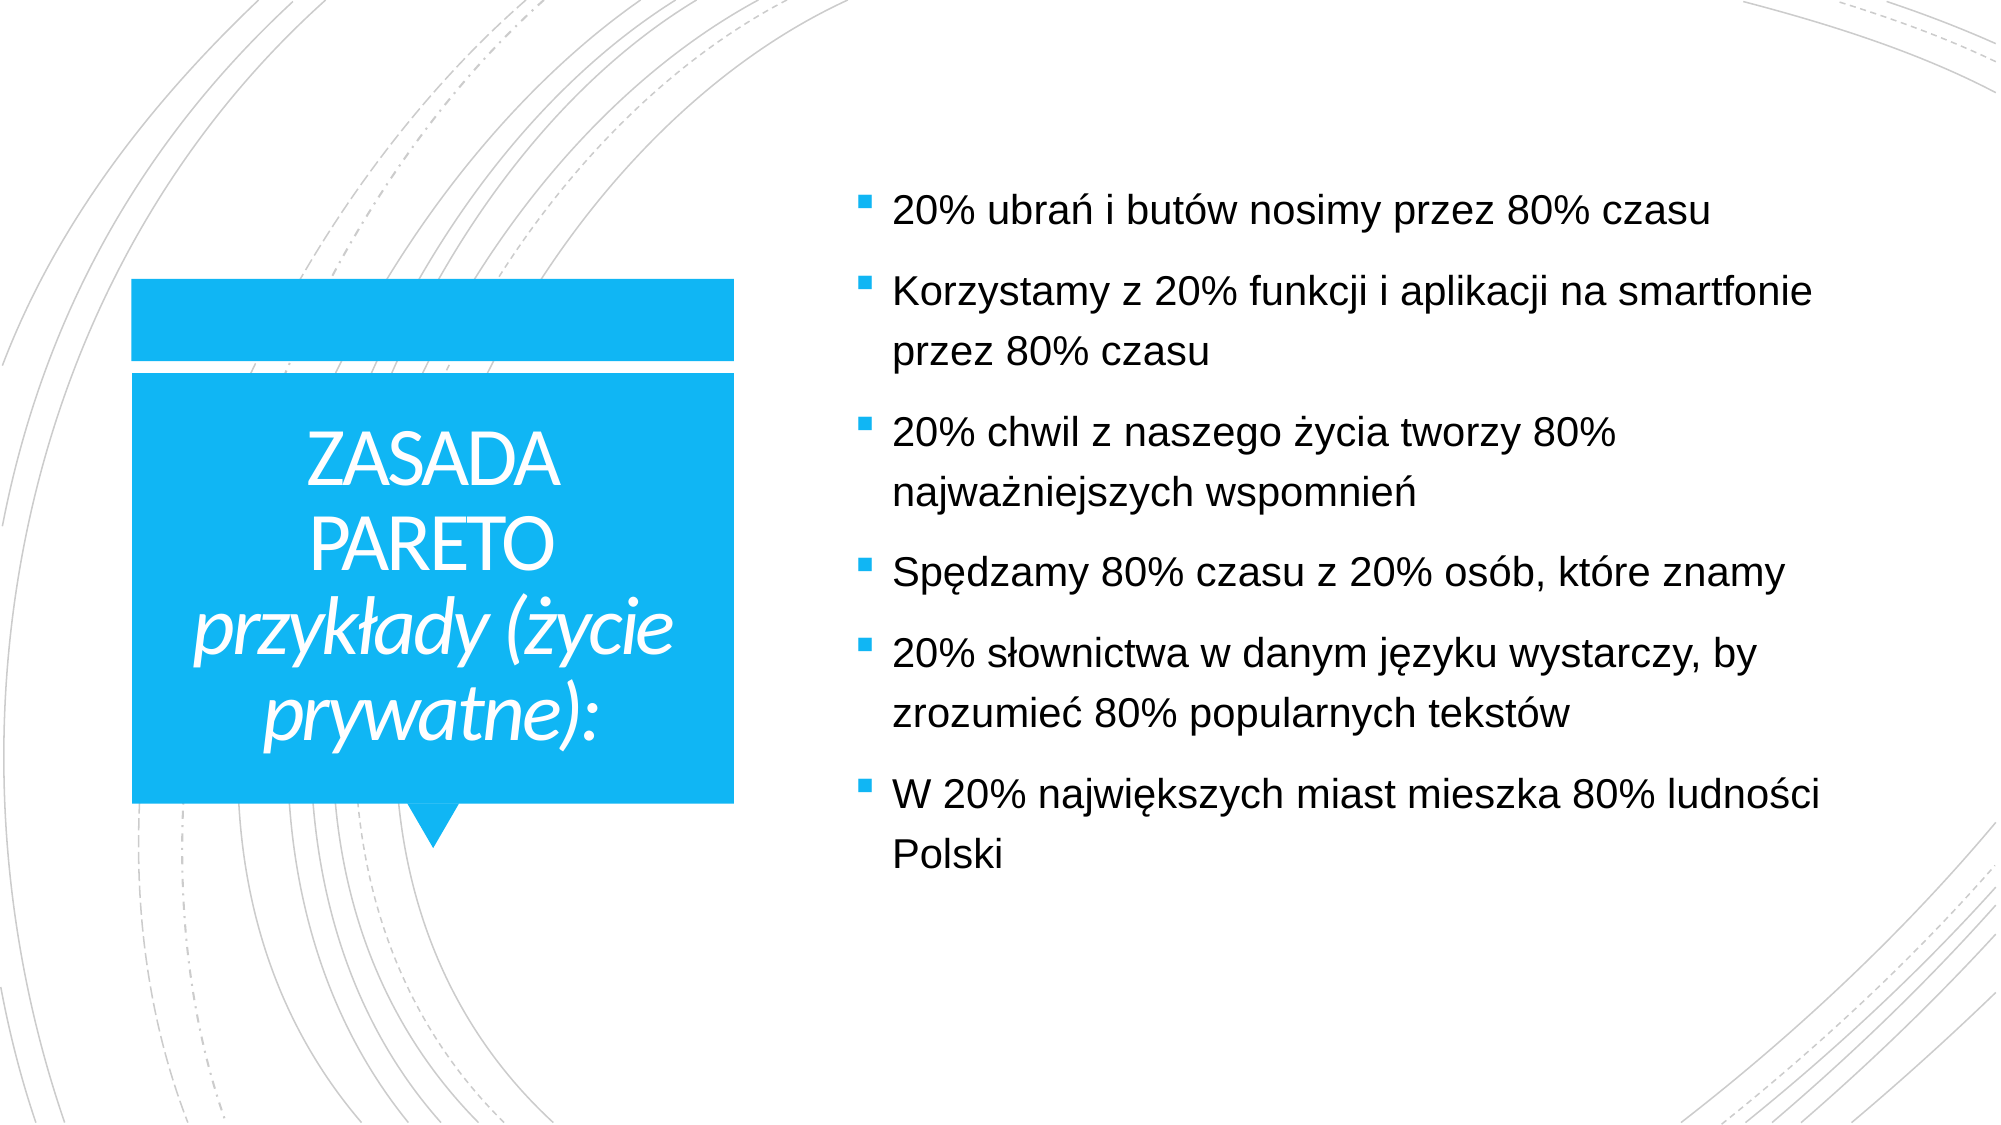

20% ubrań i butów nosimy przez 80% czasu
Korzystamy z 20% funkcji i aplikacji na smartfonie przez 80% czasu
20% chwil z naszego życia tworzy 80% najważniejszych wspomnień
Spędzamy 80% czasu z 20% osób, które znamy
20% słownictwa w danym języku wystarczy, by zrozumieć 80% popularnych tekstów
W 20% największych miast mieszka 80% ludności Polski

# ZASADA PARETO przykłady (życie prywatne):